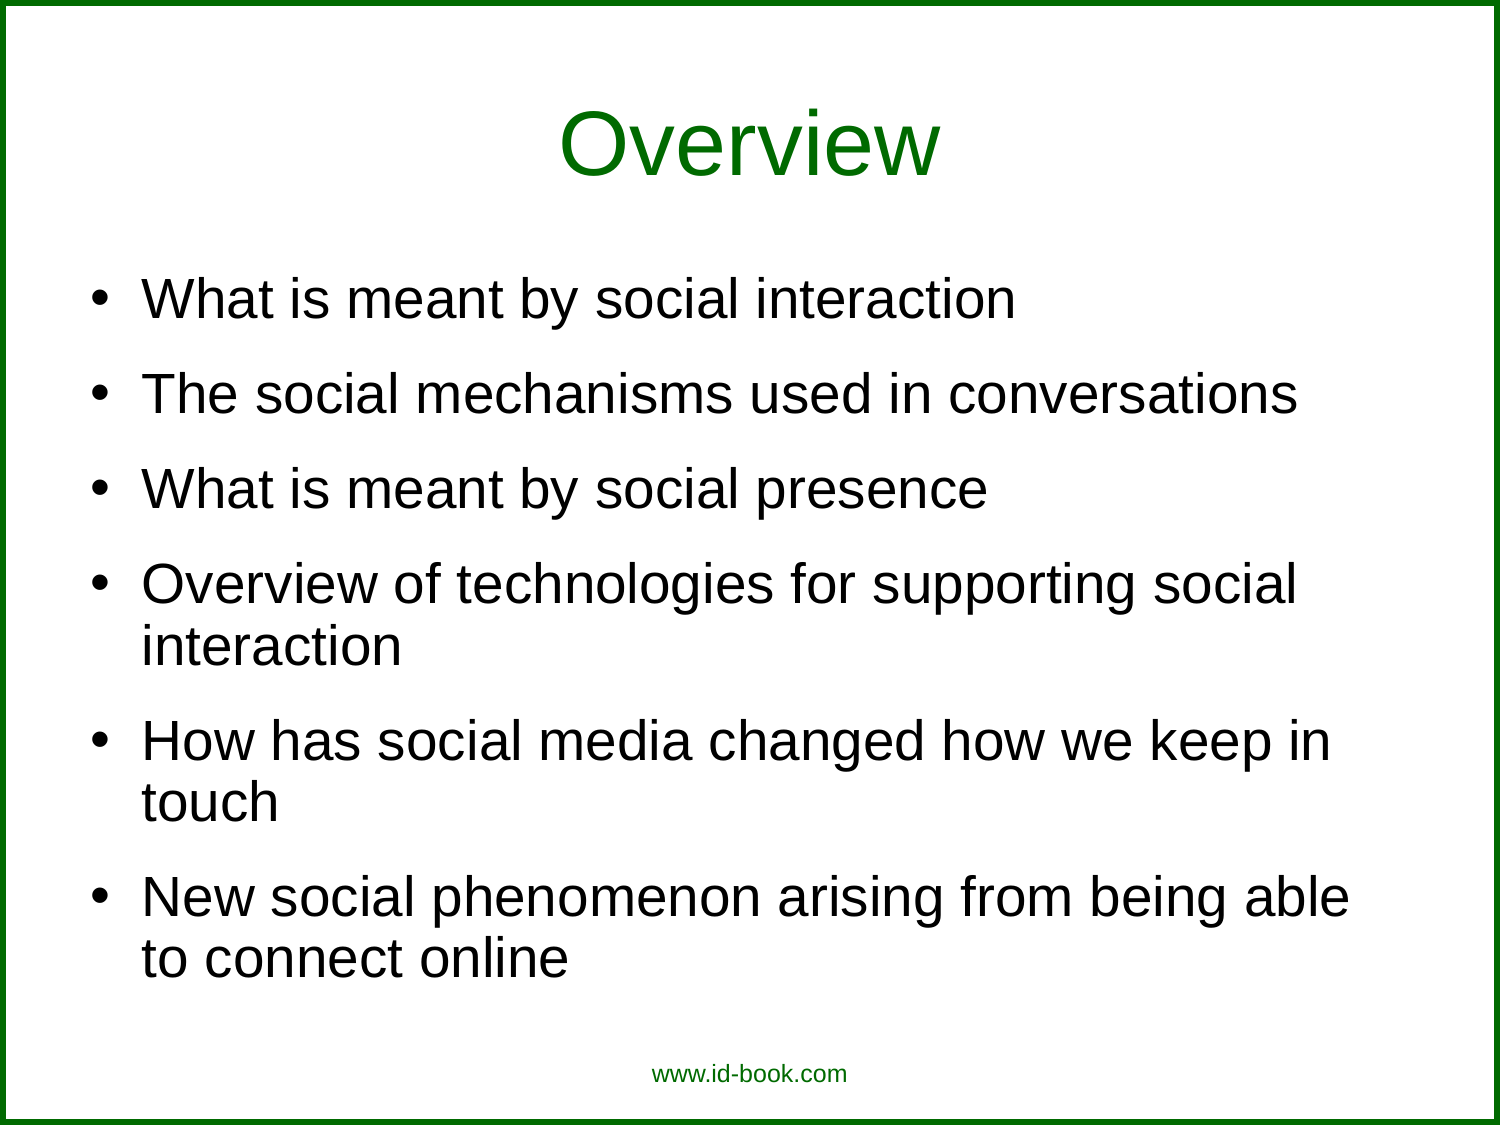

What is meant by social interaction

The social mechanisms used in conversations

What is meant by social presence

Overview of technologies for supporting social interaction

How has social media changed how we keep in touch

New social phenomenon arising from being able to connect online
Overview
www.id-book.com